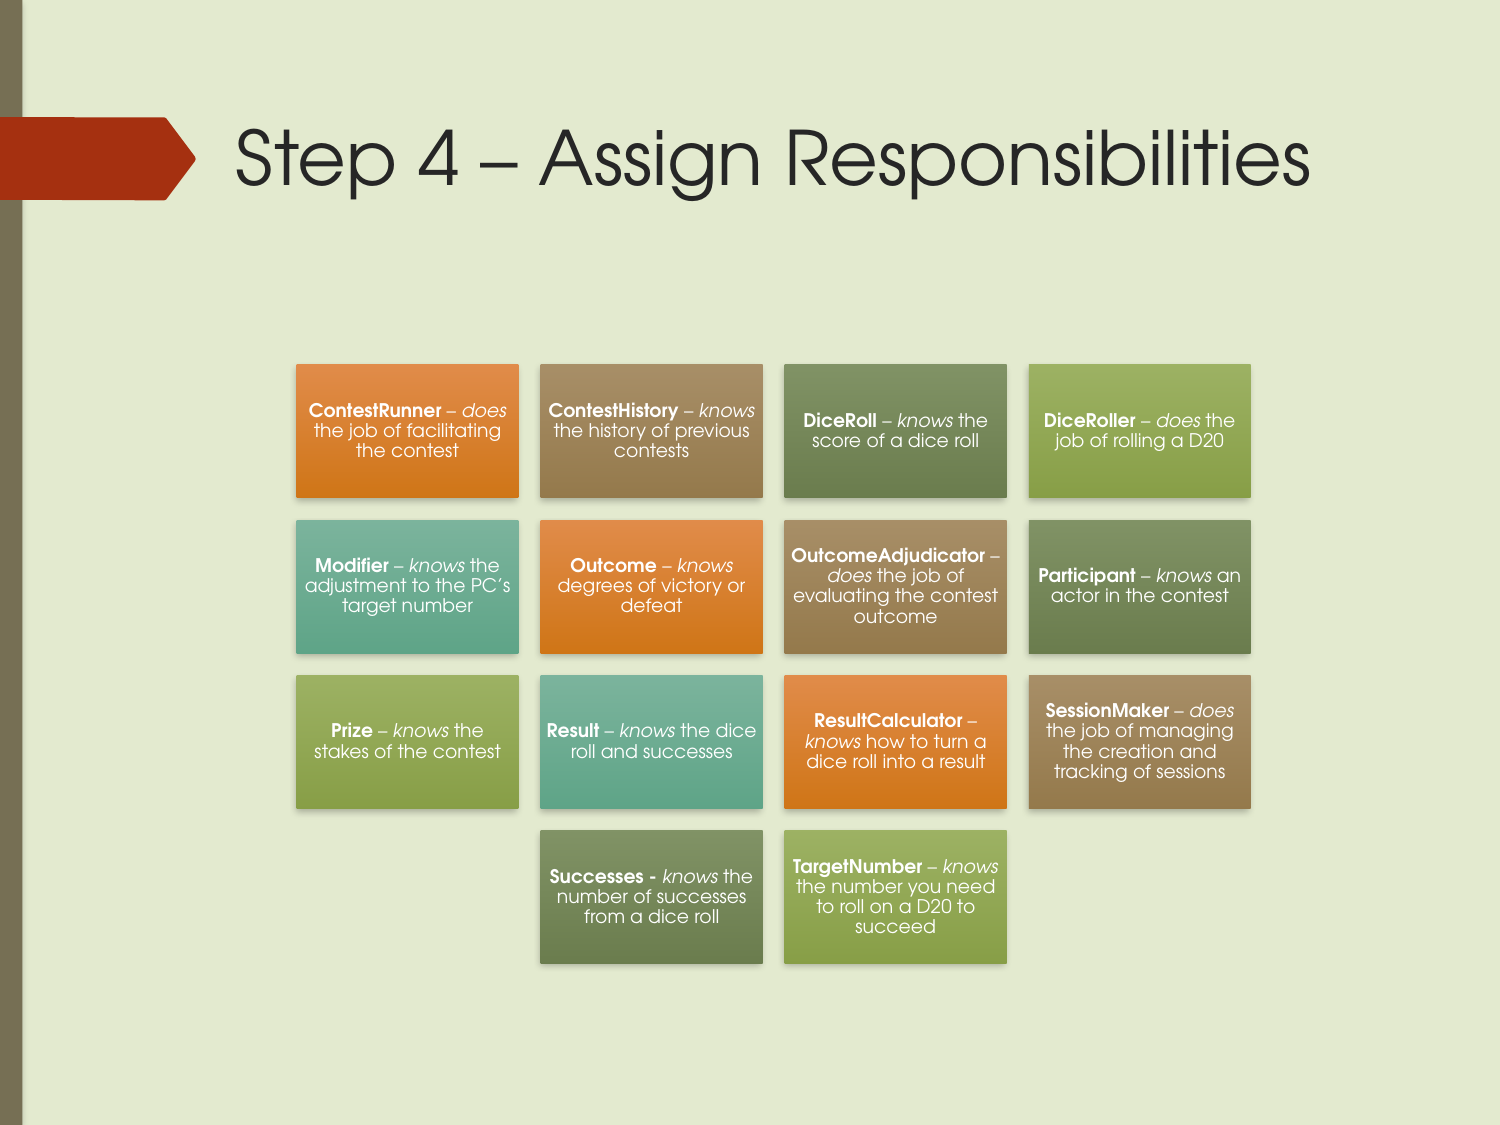

# Step 4 – Assign Responsibilities

ContestRunner – does the job of facilitating the contest
ContestHistory – knows the history of previous contests
DiceRoll – knows the score of a dice roll
DiceRoller – does the job of rolling a D20
Modifier – knows the adjustment to the PC’s target number
Outcome – knows degrees of victory or defeat
OutcomeAdjudicator – does the job of evaluating the contest outcome
Participant – knows an actor in the contest
Prize – knows the stakes of the contest
Result – knows the dice roll and successes
ResultCalculator – knows how to turn a dice roll into a result
SessionMaker – does the job of managing the creation and tracking of sessions
Successes - knows the number of successes from a dice roll
TargetNumber – knows the number you need to roll on a D20 to succeed